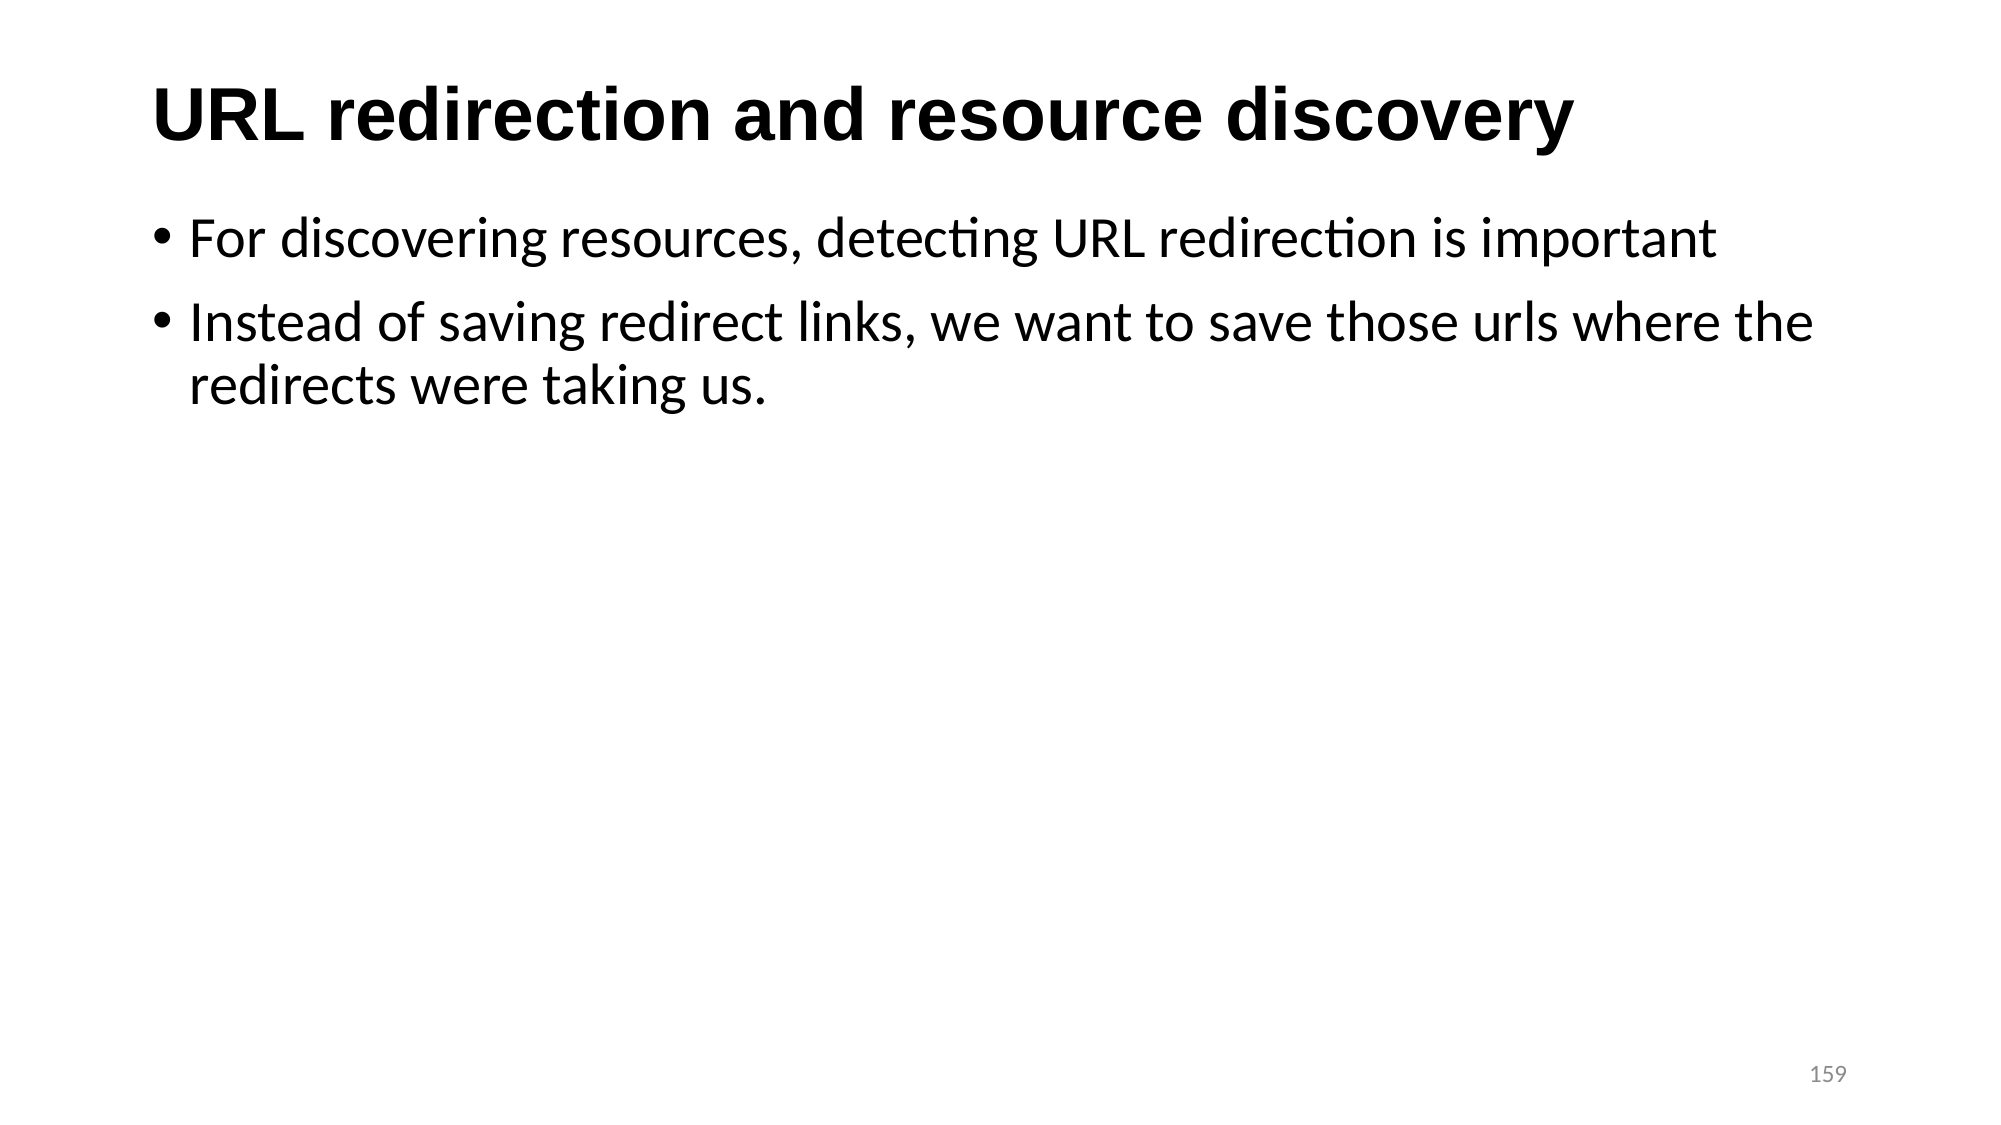

# URL redirection and resource discovery
For discovering resources, detecting URL redirection is important
Instead of saving redirect links, we want to save those urls where the redirects were taking us.
159